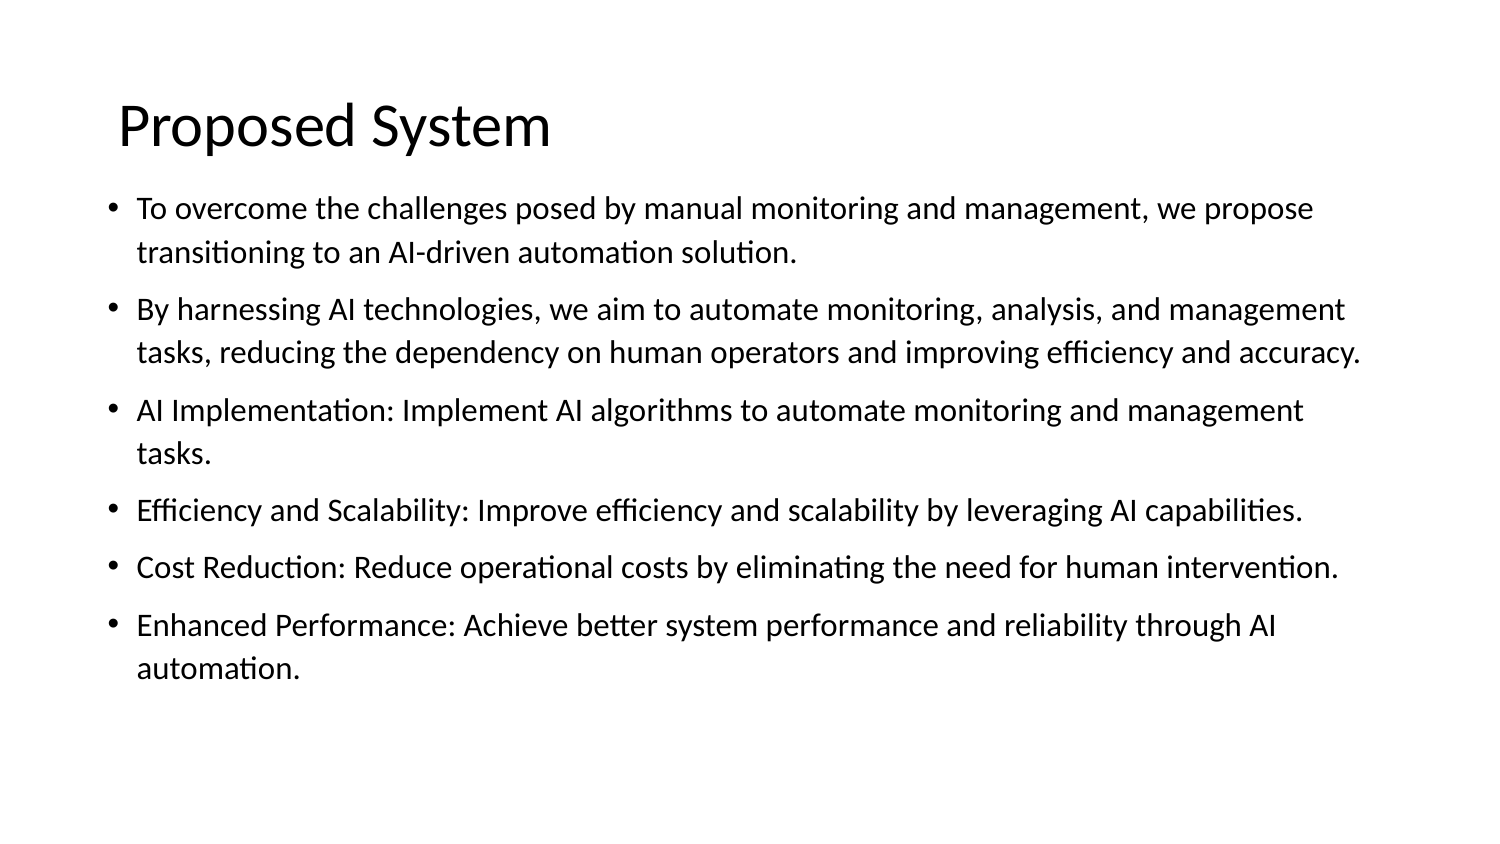

# Proposed System
To overcome the challenges posed by manual monitoring and management, we propose transitioning to an AI-driven automation solution.
By harnessing AI technologies, we aim to automate monitoring, analysis, and management tasks, reducing the dependency on human operators and improving efficiency and accuracy.
AI Implementation: Implement AI algorithms to automate monitoring and management tasks.
Efficiency and Scalability: Improve efficiency and scalability by leveraging AI capabilities.
Cost Reduction: Reduce operational costs by eliminating the need for human intervention.
Enhanced Performance: Achieve better system performance and reliability through AI automation.